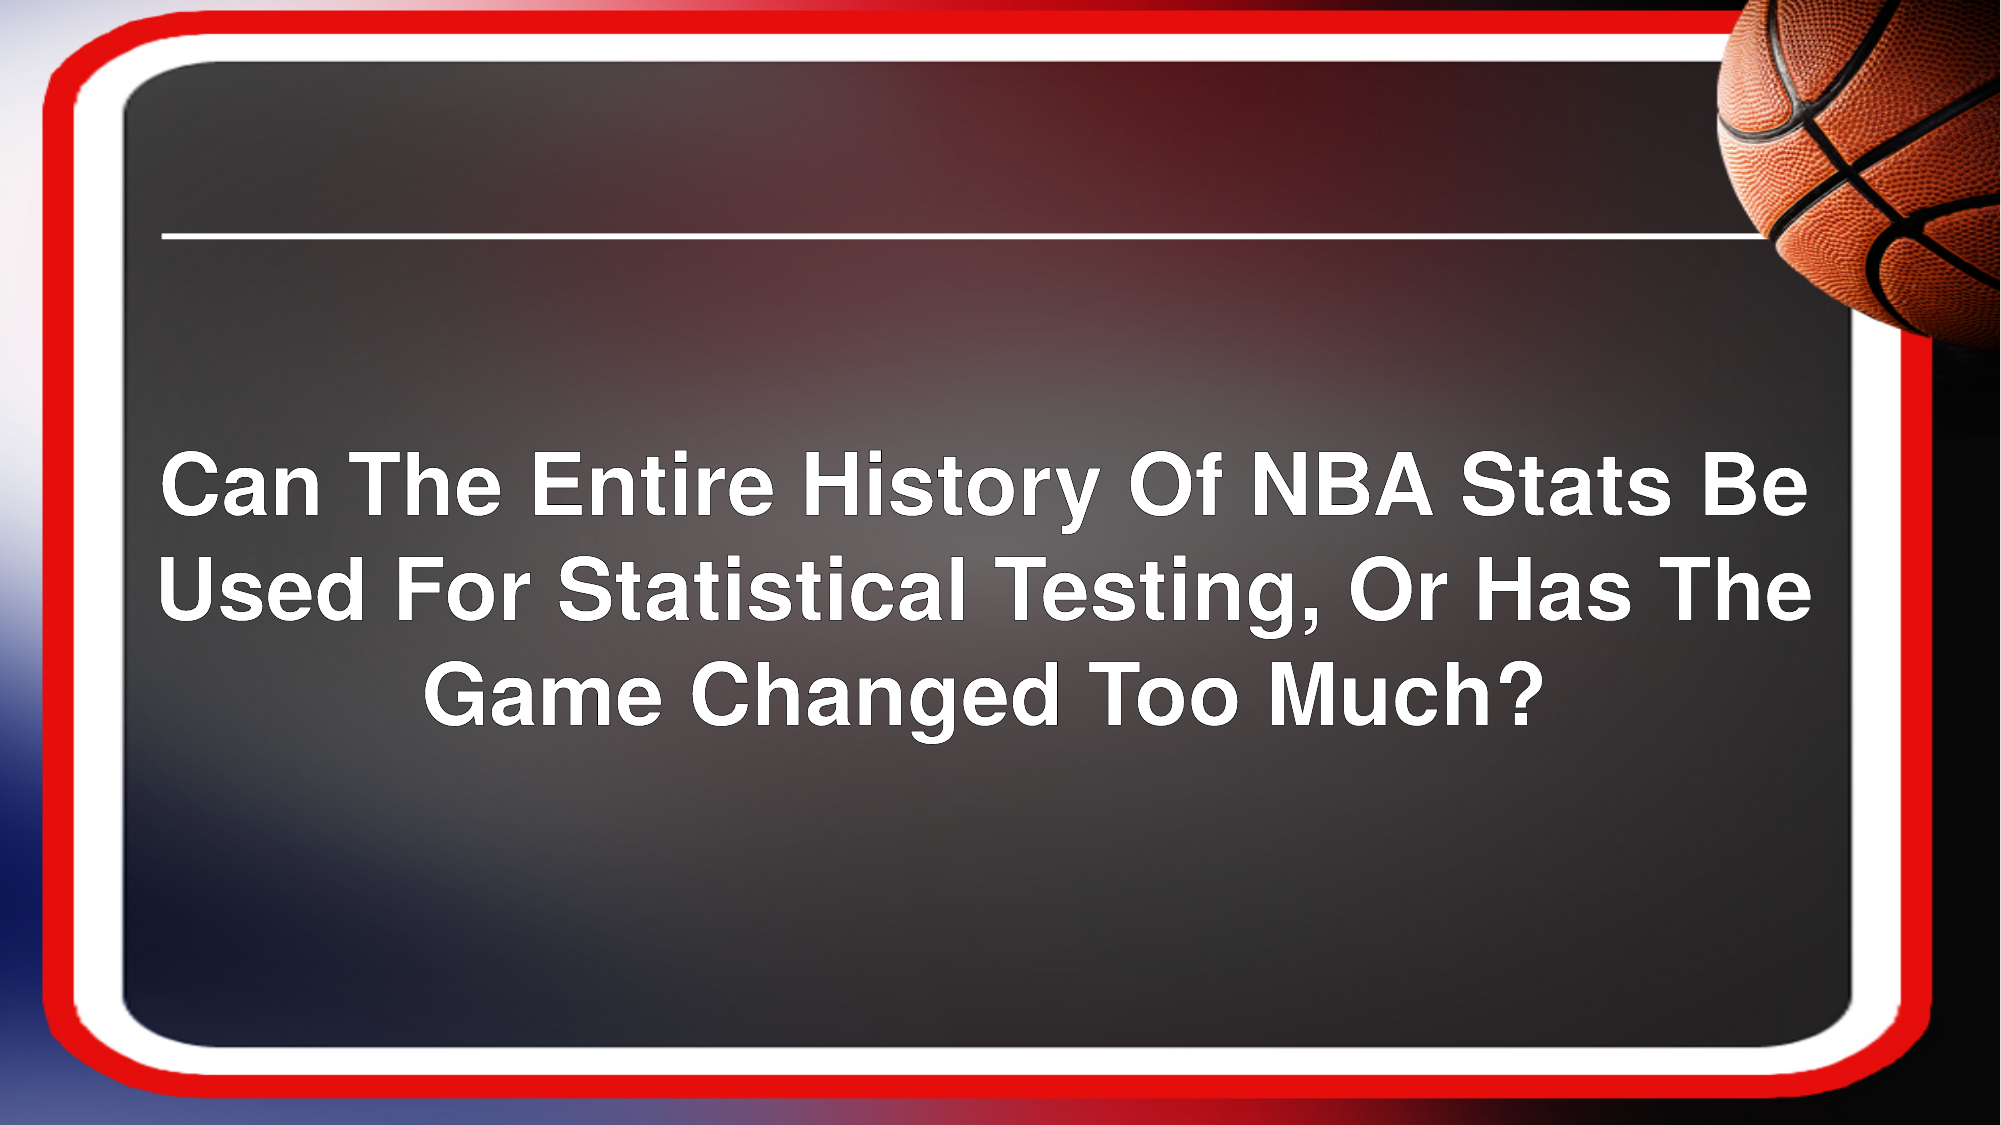

Can The Entire History Of NBA Stats Be Used For Statistical Testing, Or Has The Game Changed Too Much?